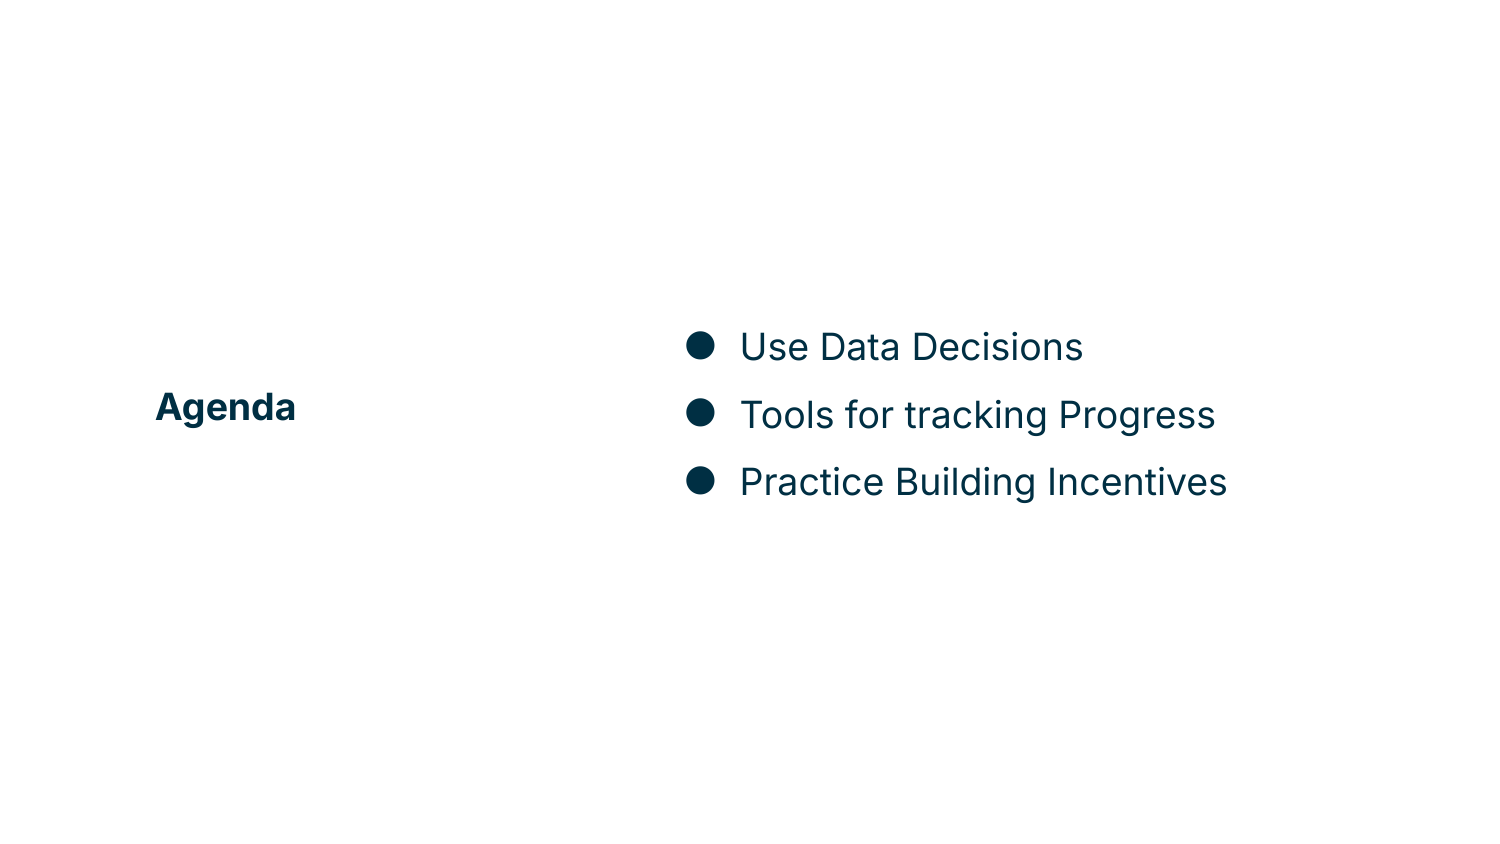

Use Data Decisions
Tools for tracking Progress
Practice Building Incentives

Agenda